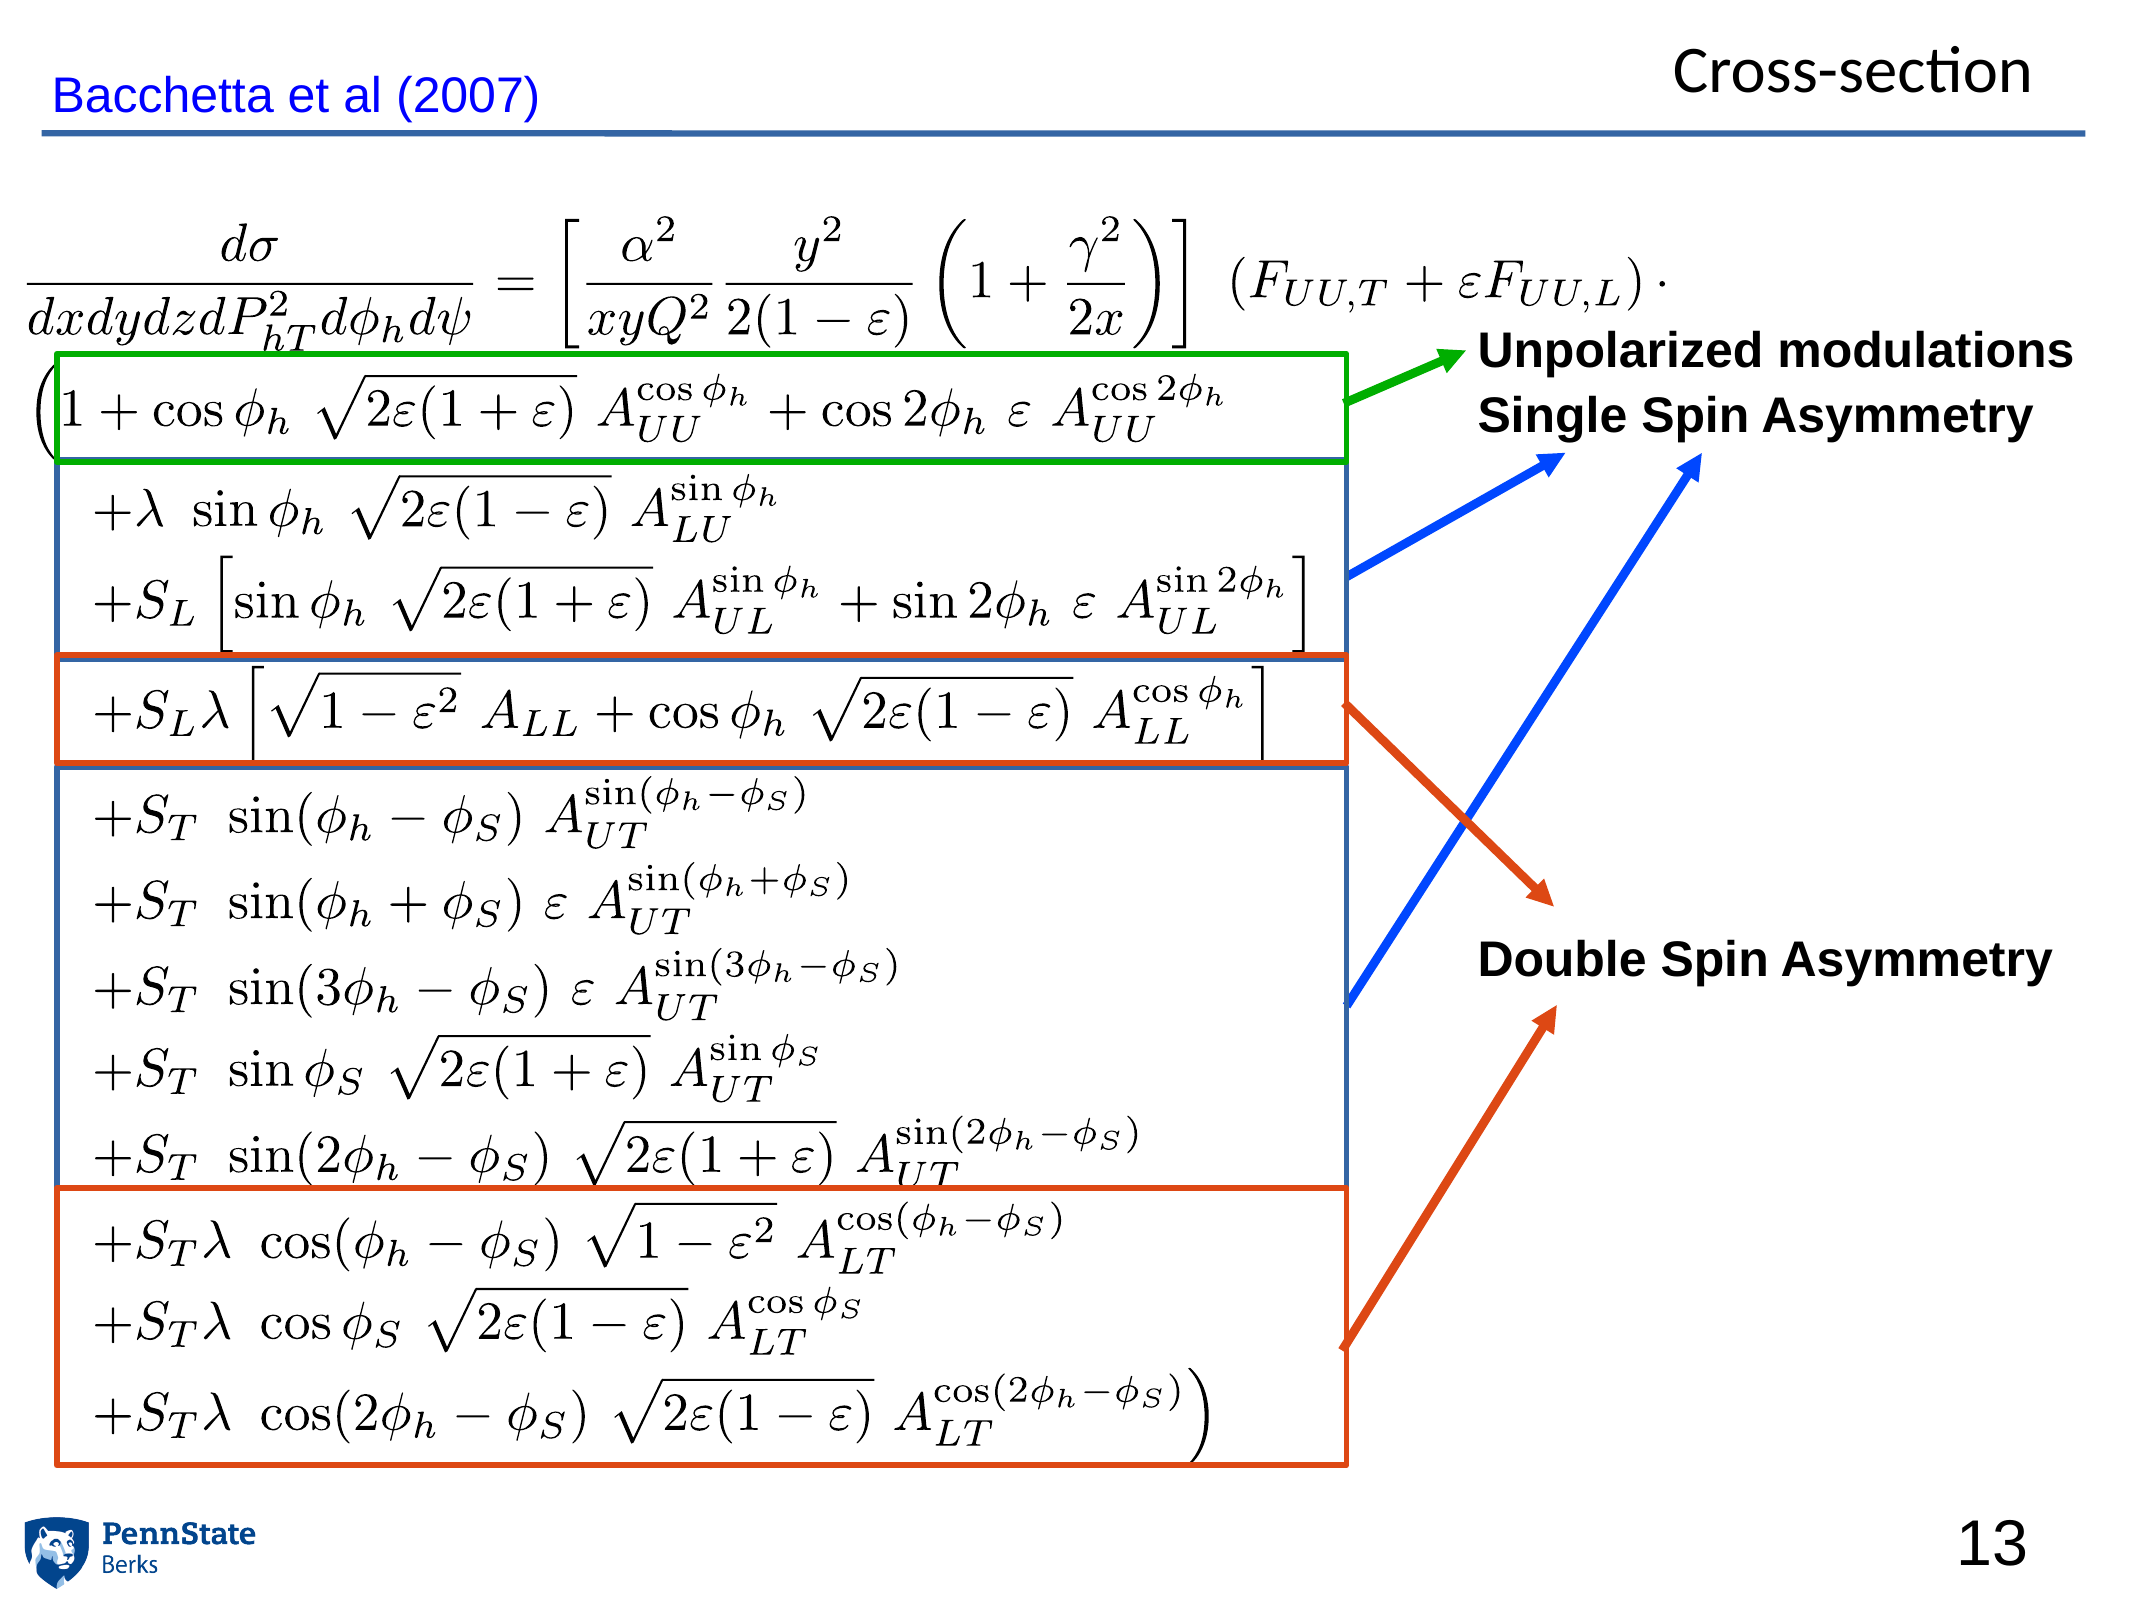

Cross-section
Bacchetta et al (2007)

Unpolarized modulations

Single Spin Asymmetry

Double Spin Asymmetry